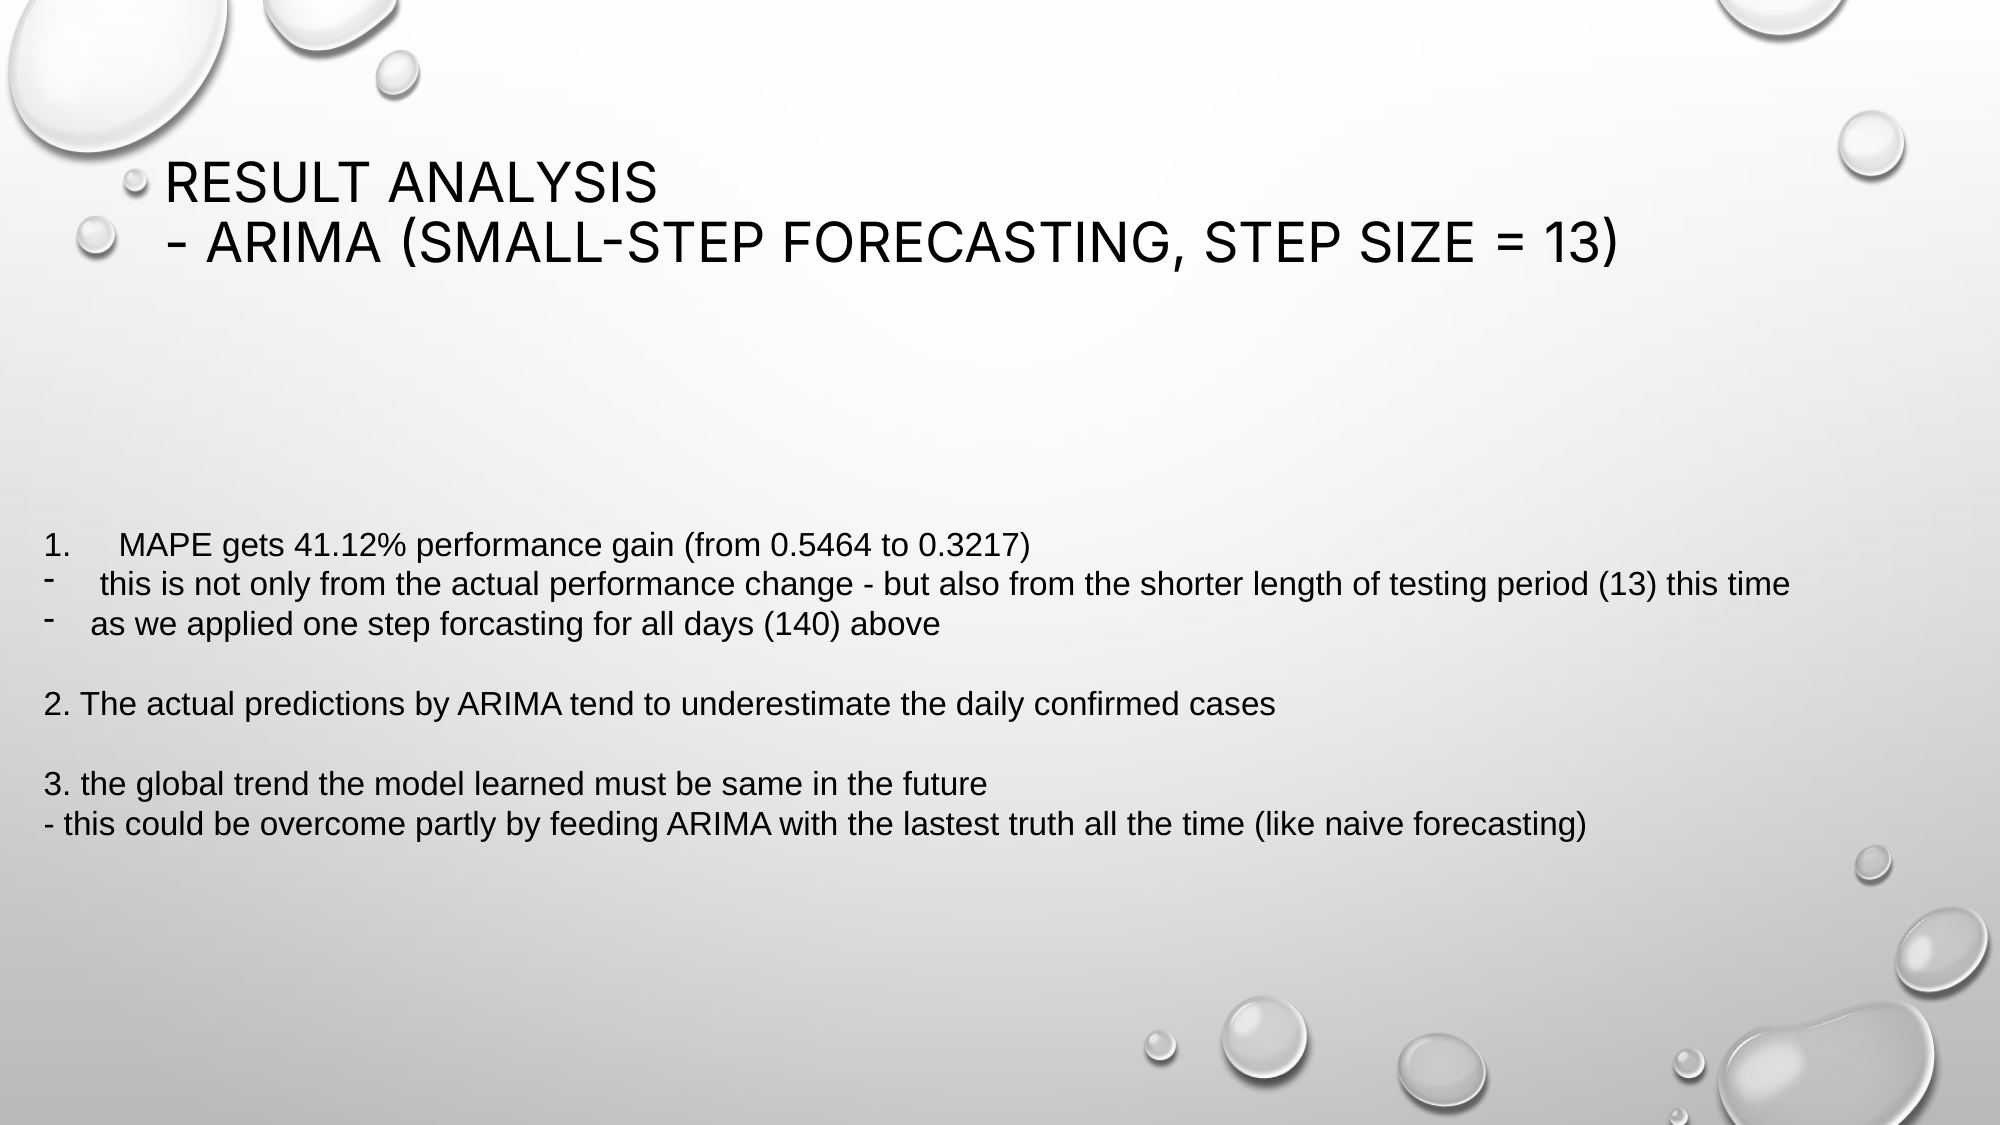

# Result Analysis - ARIMA (small-step forecasting, step size = 13)
MAPE gets 41.12% performance gain (from 0.5464 to 0.3217)
this is not only from the actual performance change - but also from the shorter length of testing period (13) this time
as we applied one step forcasting for all days (140) above

2. The actual predictions by ARIMA tend to underestimate the daily confirmed cases

3. the global trend the model learned must be same in the future
- this could be overcome partly by feeding ARIMA with the lastest truth all the time (like naive forecasting)